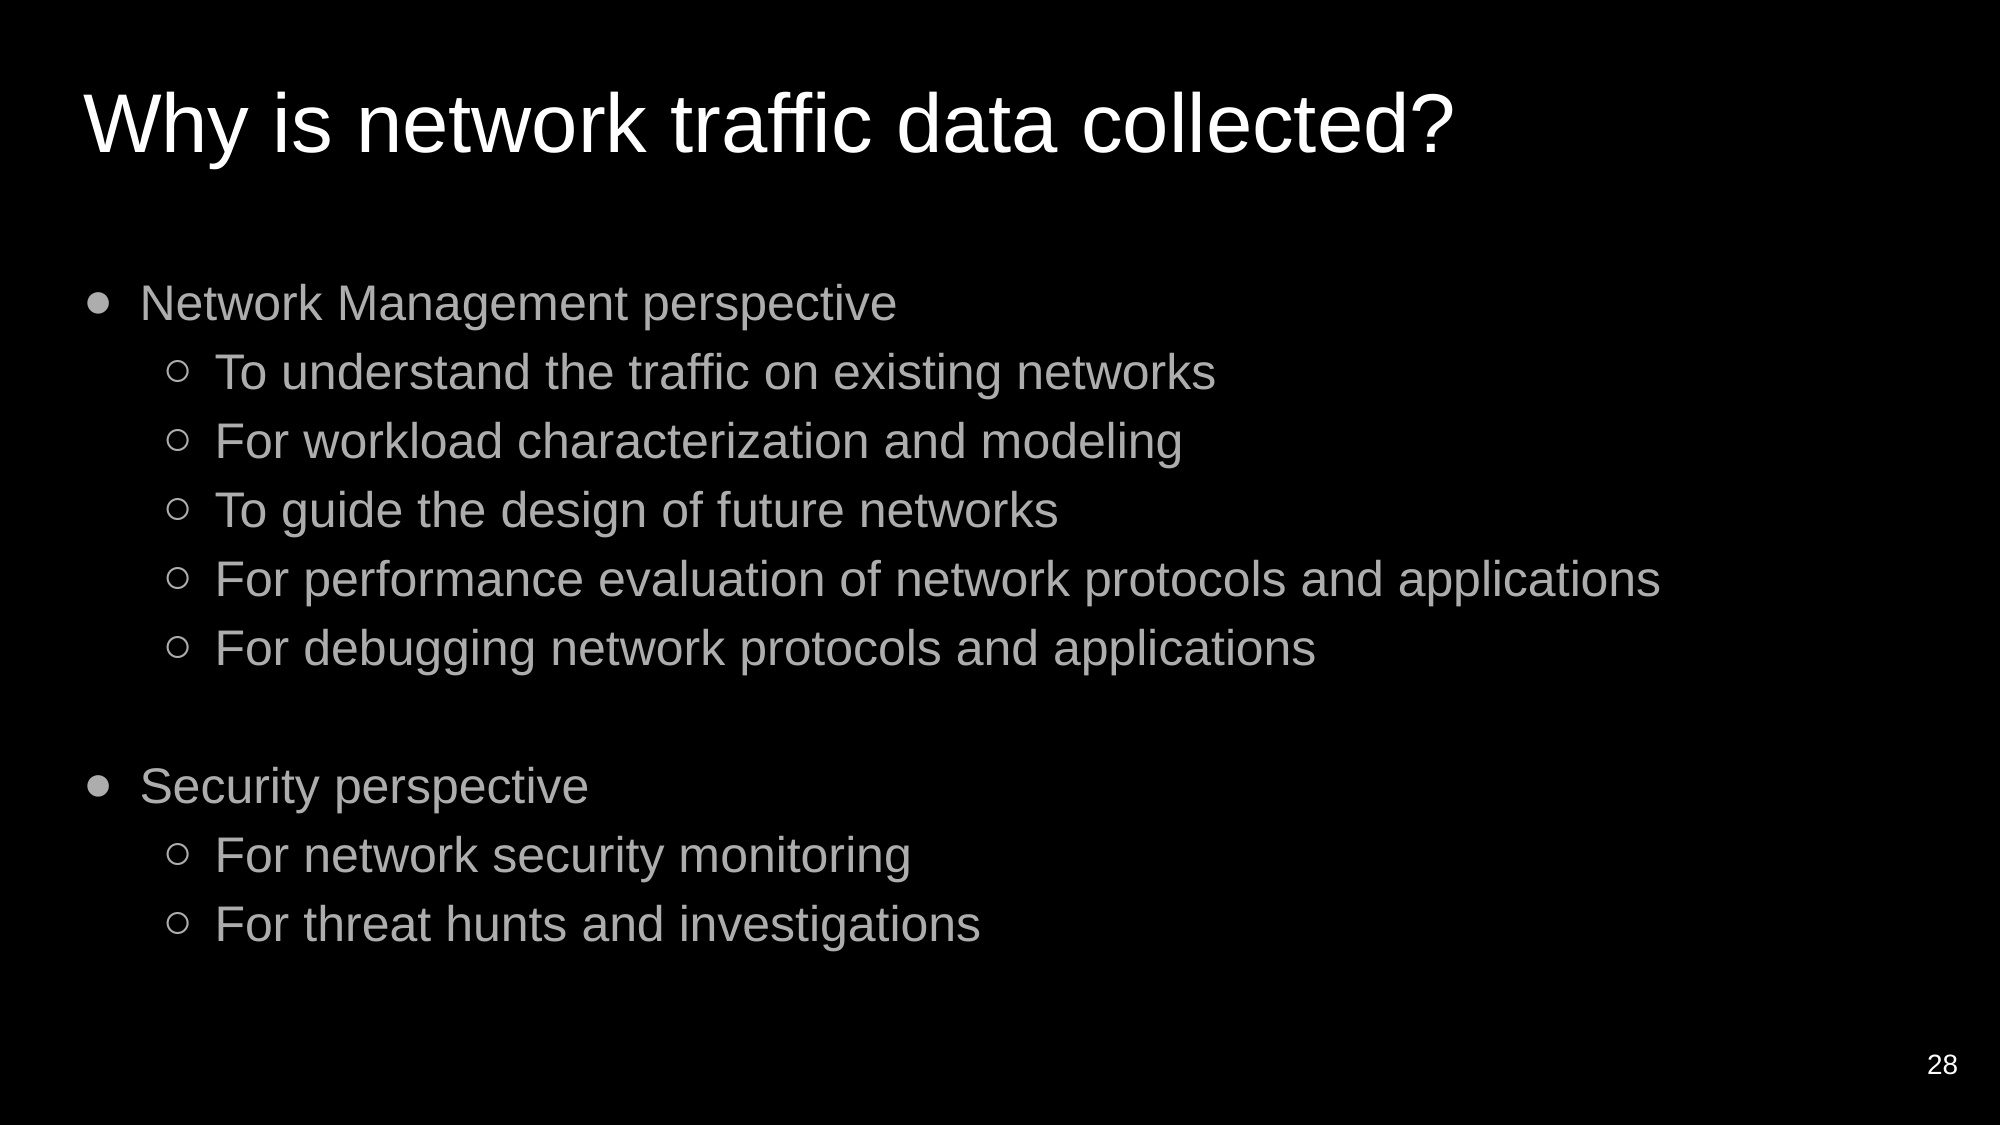

# Why is network traffic data collected?

Network Management perspective
To understand the traffic on existing networks
For workload characterization and modeling
To guide the design of future networks
For performance evaluation of network protocols and applications
For debugging network protocols and applications

Security perspective
For network security monitoring
For threat hunts and investigations

28